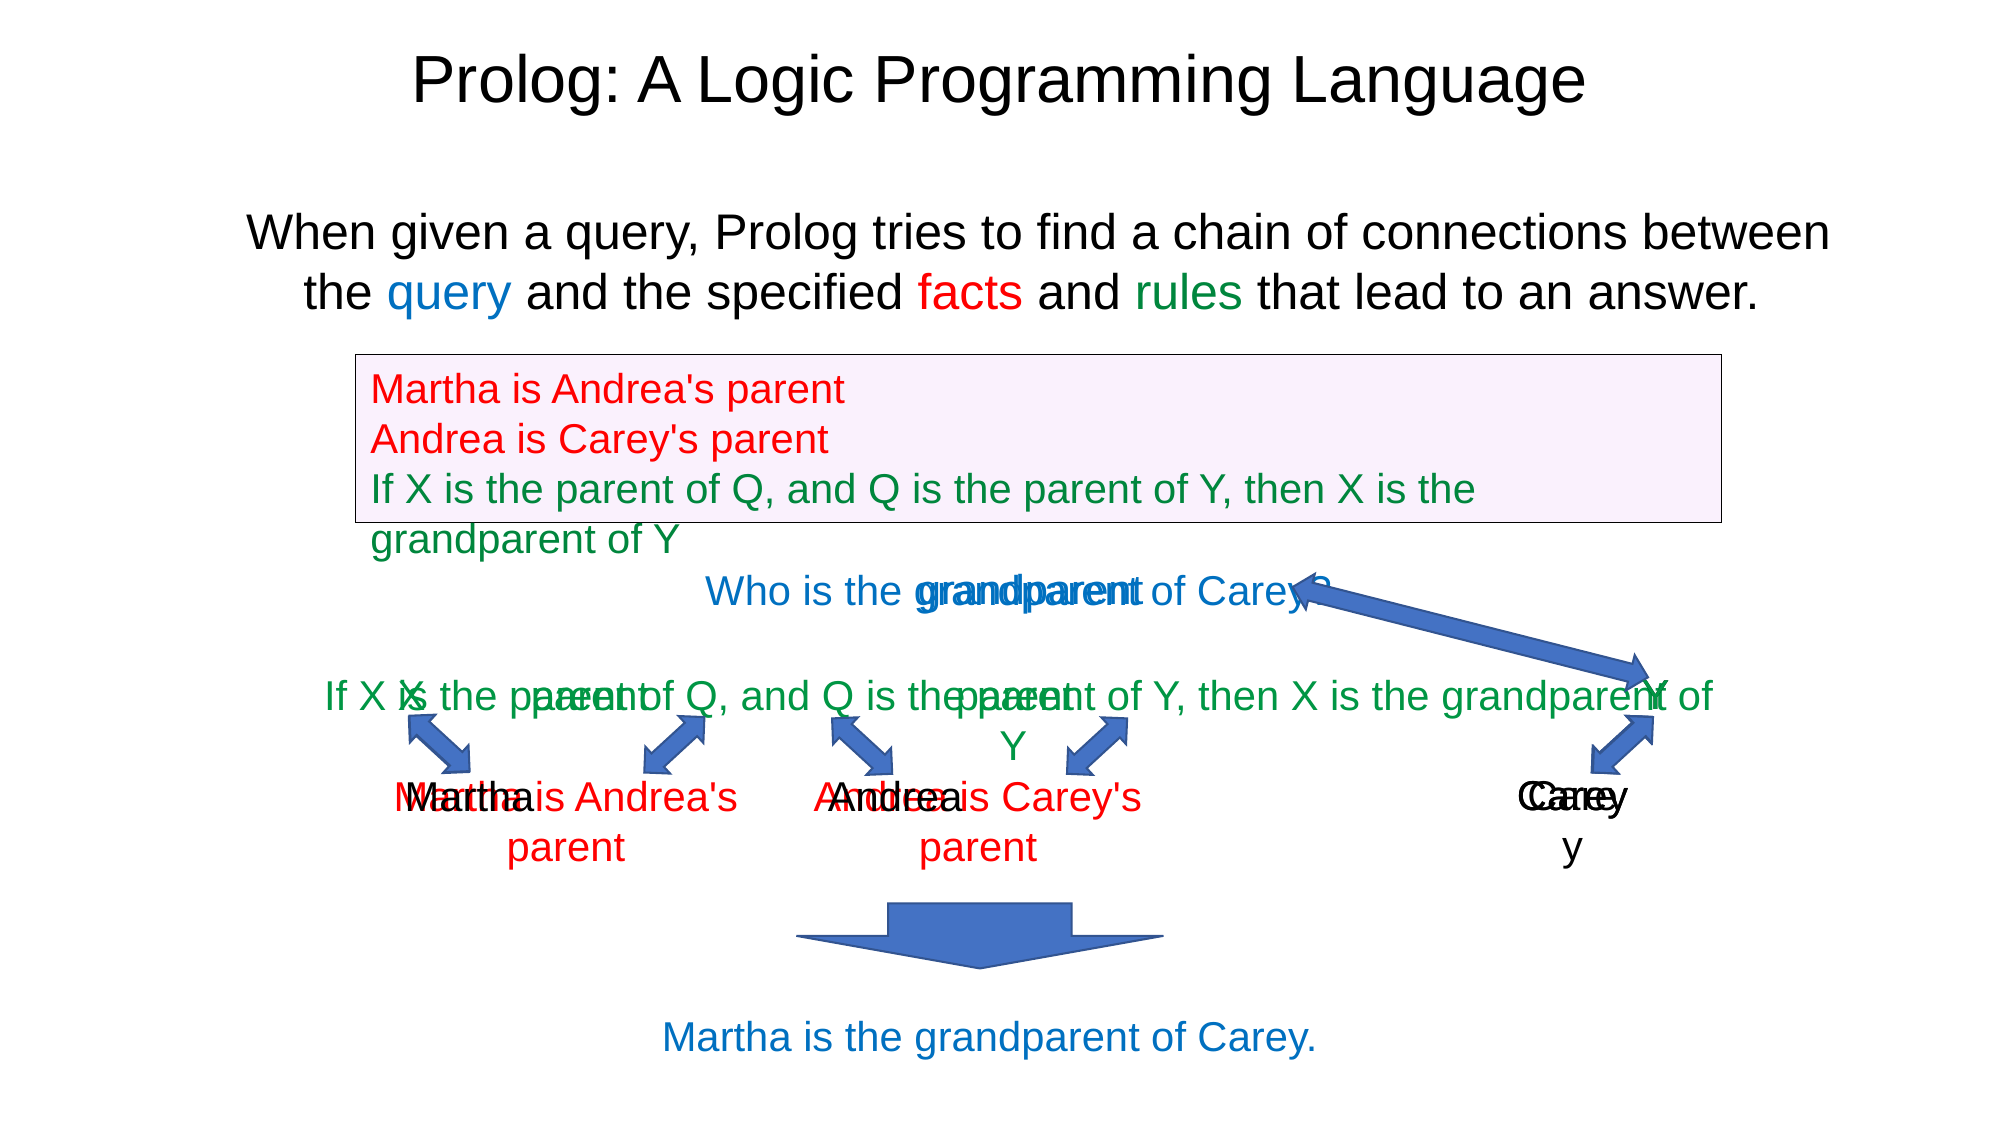

# Prolog: A Logic Programming Language
When given a query, Prolog tries to find a chain of connections between the query and the specified facts and rules that lead to an answer.
Martha is Andrea's parent
Andrea is Carey's parent
If X is the parent of Q, and Q is the parent of Y, then X is the grandparent of Y
grandparent
Who is the grandparent of Carey?

Y

Carey
Y

Carey
If X is the parent of Q, and Q is the parent of Y, then X is the grandparent of Y
X

Martha
parent
parent

Carey
Martha is Andrea's parent
Andrea is Carey's parent
Andrea

Martha is the grandparent of Carey.